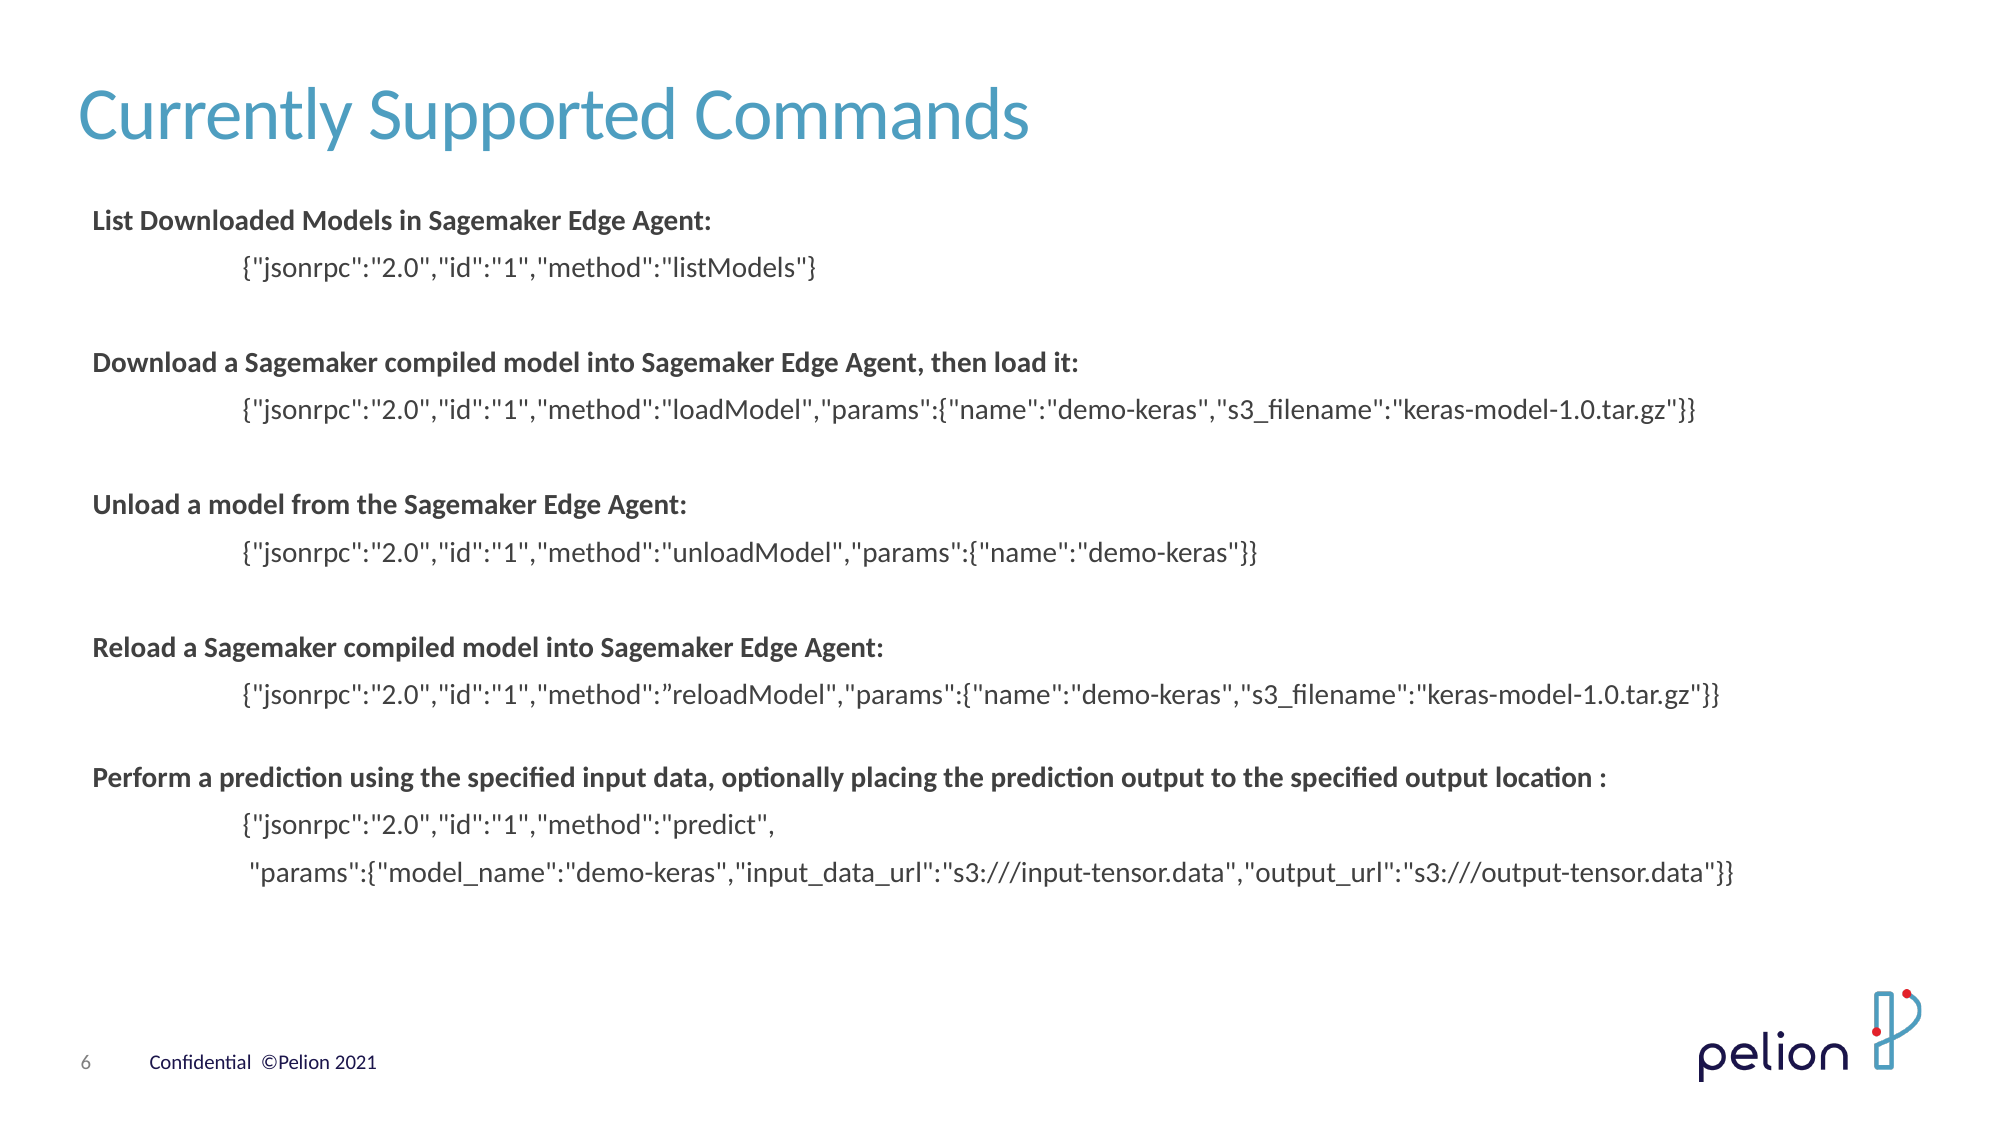

# Currently Supported Commands
List Downloaded Models in Sagemaker Edge Agent:
	{"jsonrpc":"2.0","id":"1","method":"listModels"}

Download a Sagemaker compiled model into Sagemaker Edge Agent, then load it:
	{"jsonrpc":"2.0","id":"1","method":"loadModel","params":{"name":"demo-keras","s3_filename":"keras-model-1.0.tar.gz"}}

Unload a model from the Sagemaker Edge Agent:
	{"jsonrpc":"2.0","id":"1","method":"unloadModel","params":{"name":"demo-keras"}}

Reload a Sagemaker compiled model into Sagemaker Edge Agent:
	{"jsonrpc":"2.0","id":"1","method":”reloadModel","params":{"name":"demo-keras","s3_filename":"keras-model-1.0.tar.gz"}}
Perform a prediction using the specified input data, optionally placing the prediction output to the specified output location :
	{"jsonrpc":"2.0","id":"1","method":"predict",
                        "params":{"model_name":"demo-keras","input_data_url":"s3:///input-tensor.data","output_url":"s3:///output-tensor.data"}}